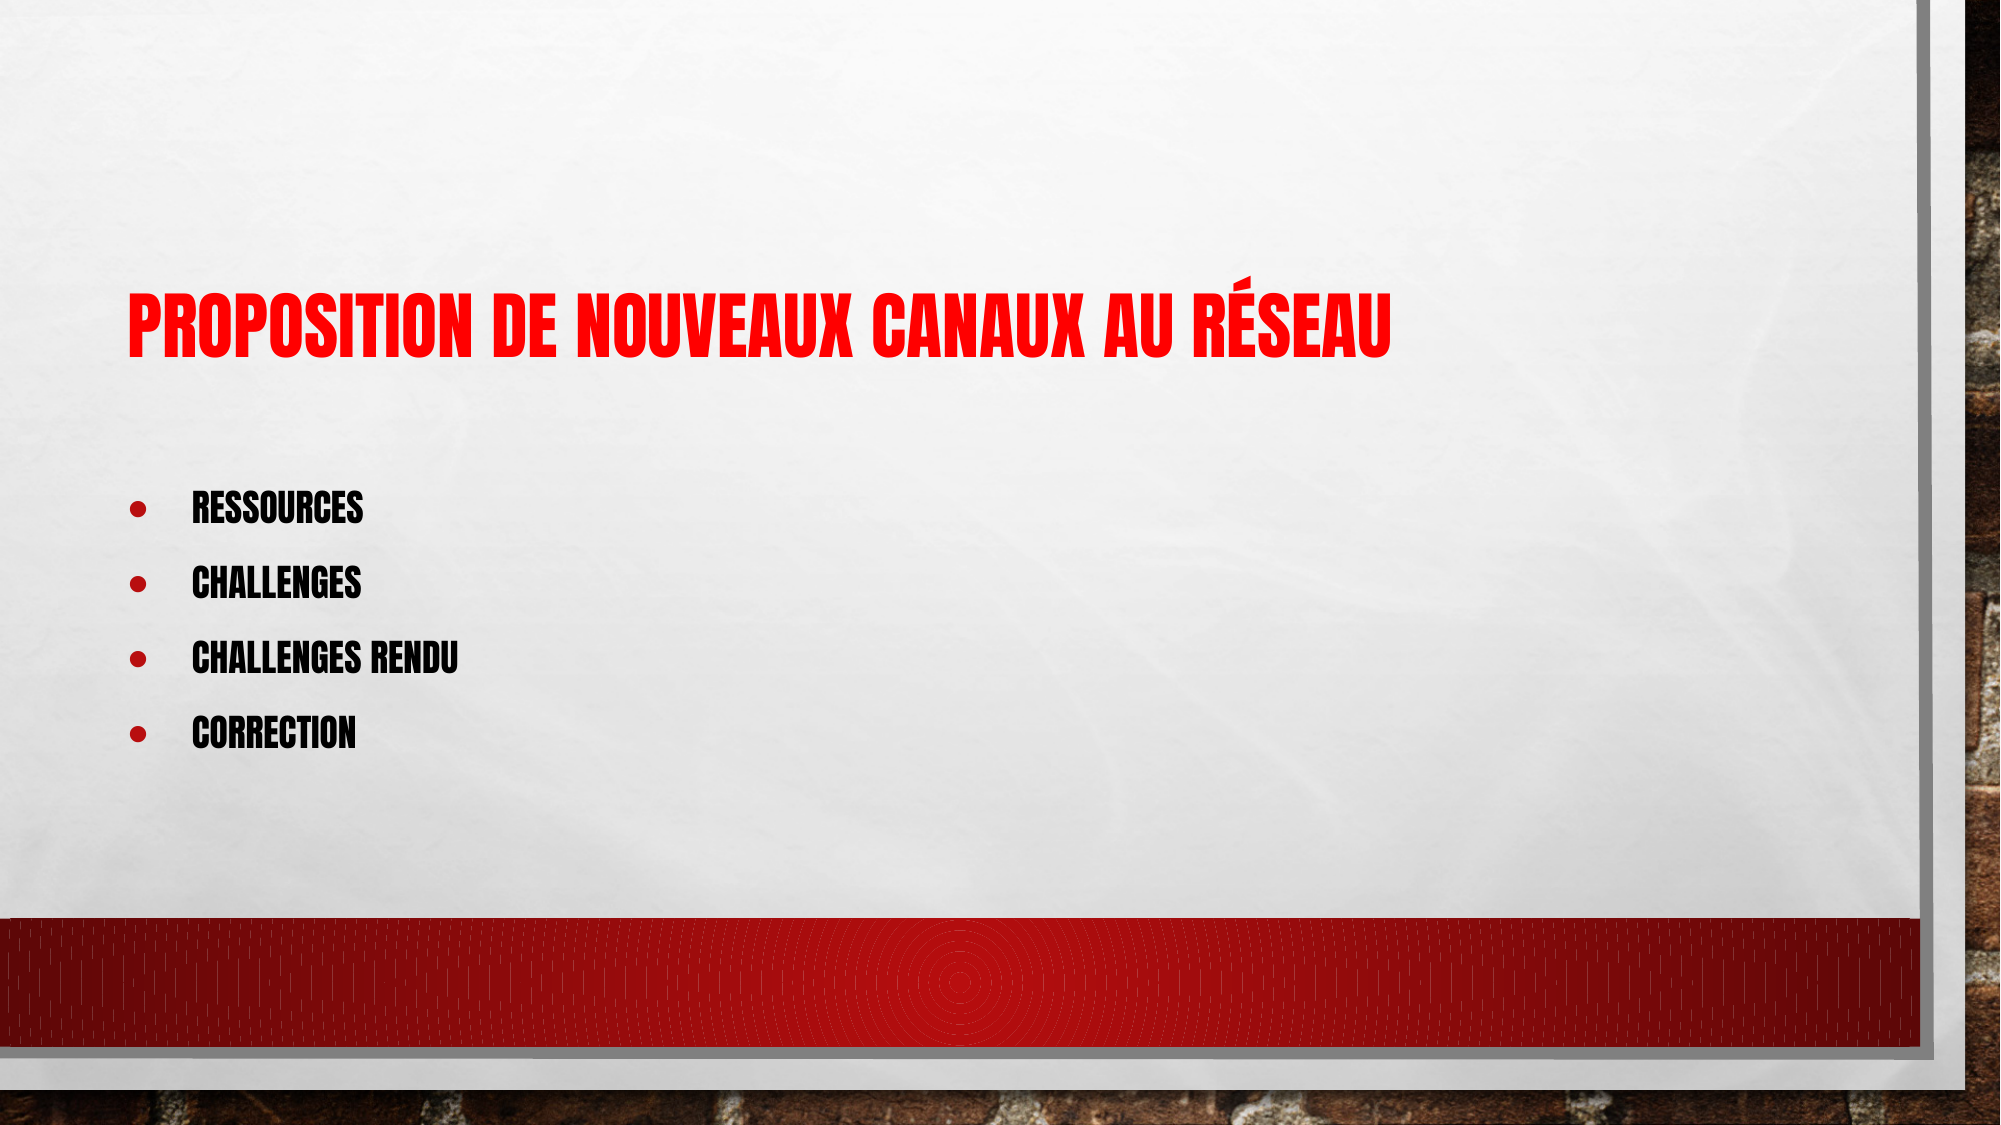

# Proposition de nouveaux canaux au réseau
  ressources
  challenges
  challenges rendu
  correction